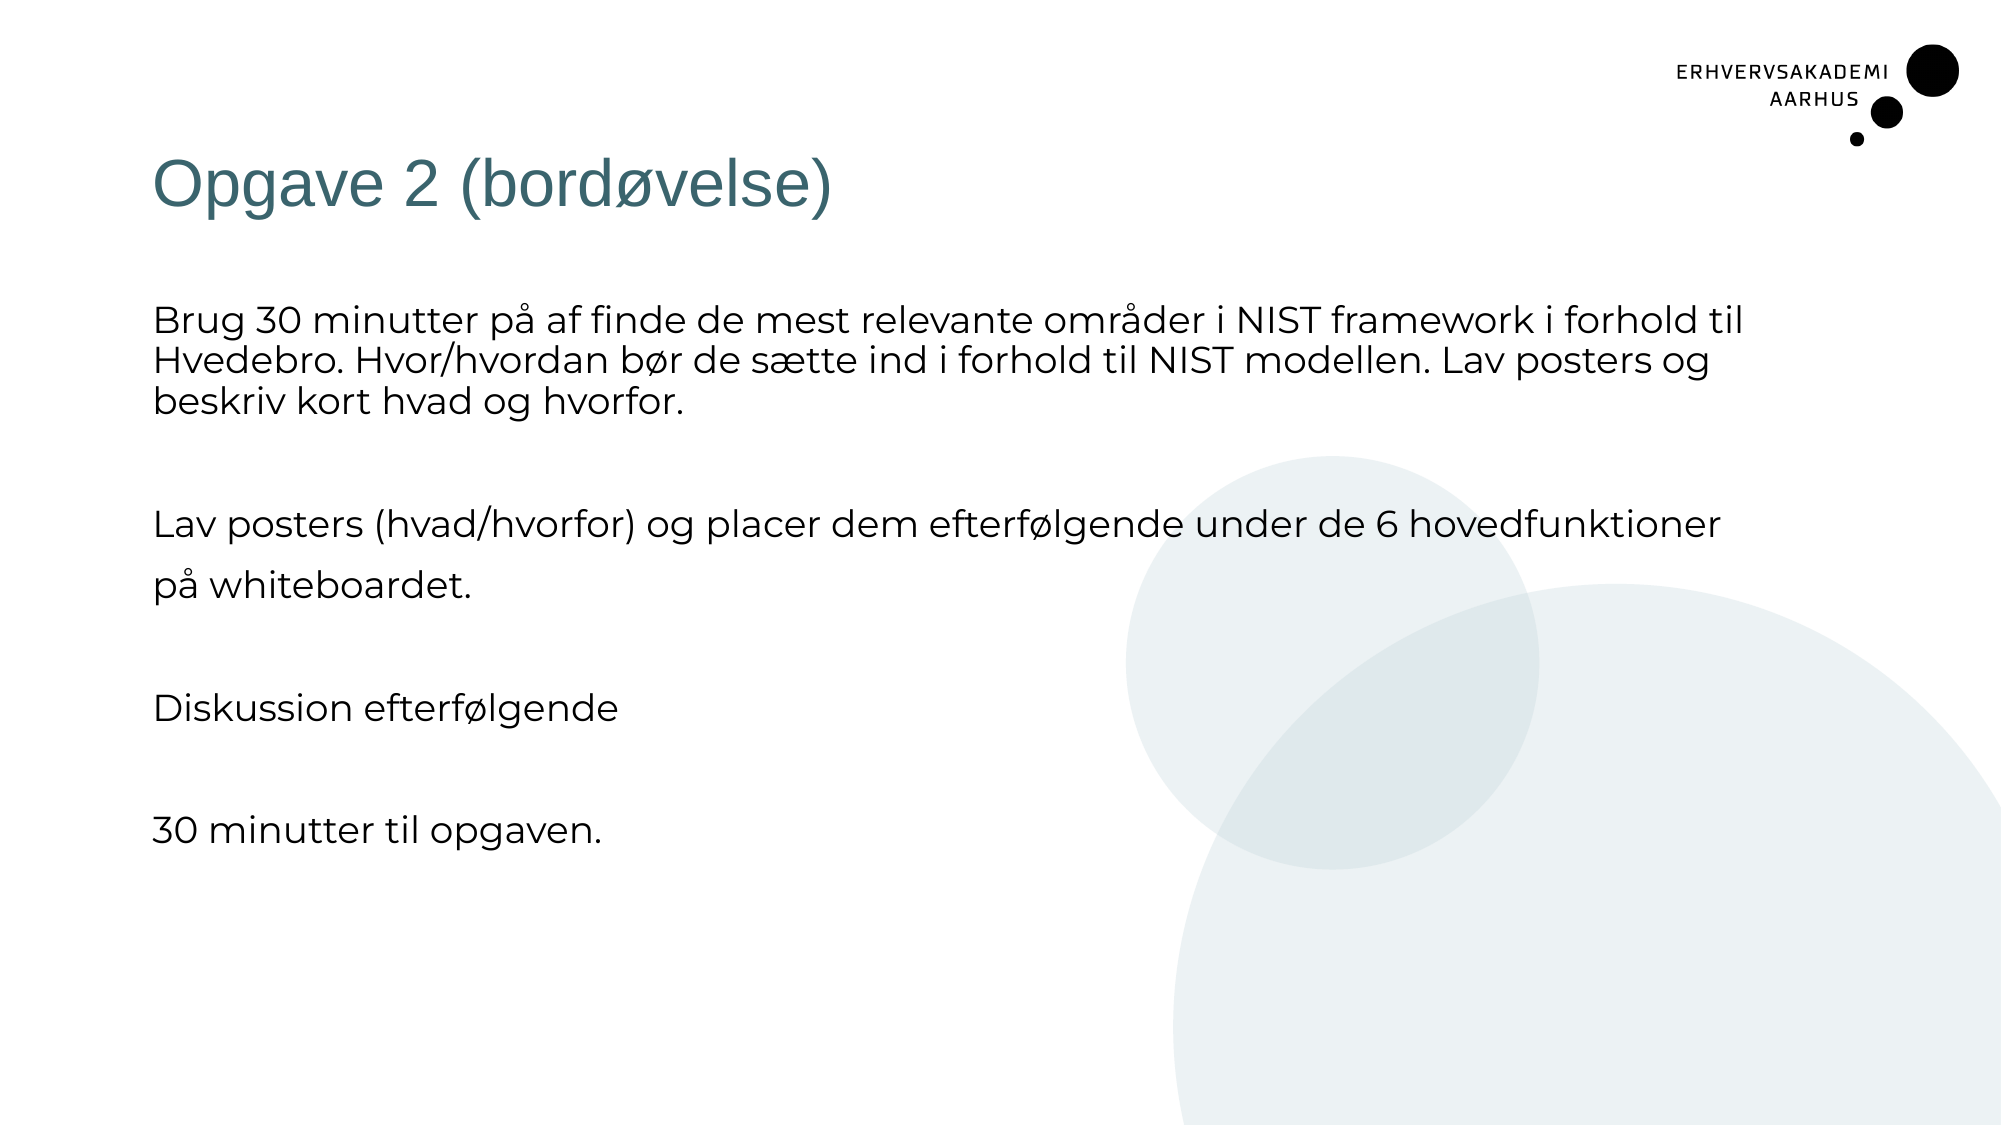

# Opgave 2 (bordøvelse)
Brug 30 minutter på af finde de mest relevante områder i NIST framework i forhold til Hvedebro. Hvor/hvordan bør de sætte ind i forhold til NIST modellen. Lav posters og beskriv kort hvad og hvorfor.

Lav posters (hvad/hvorfor) og placer dem efterfølgende under de 6 hovedfunktioner
på whiteboardet.

Diskussion efterfølgende

30 minutter til opgaven.